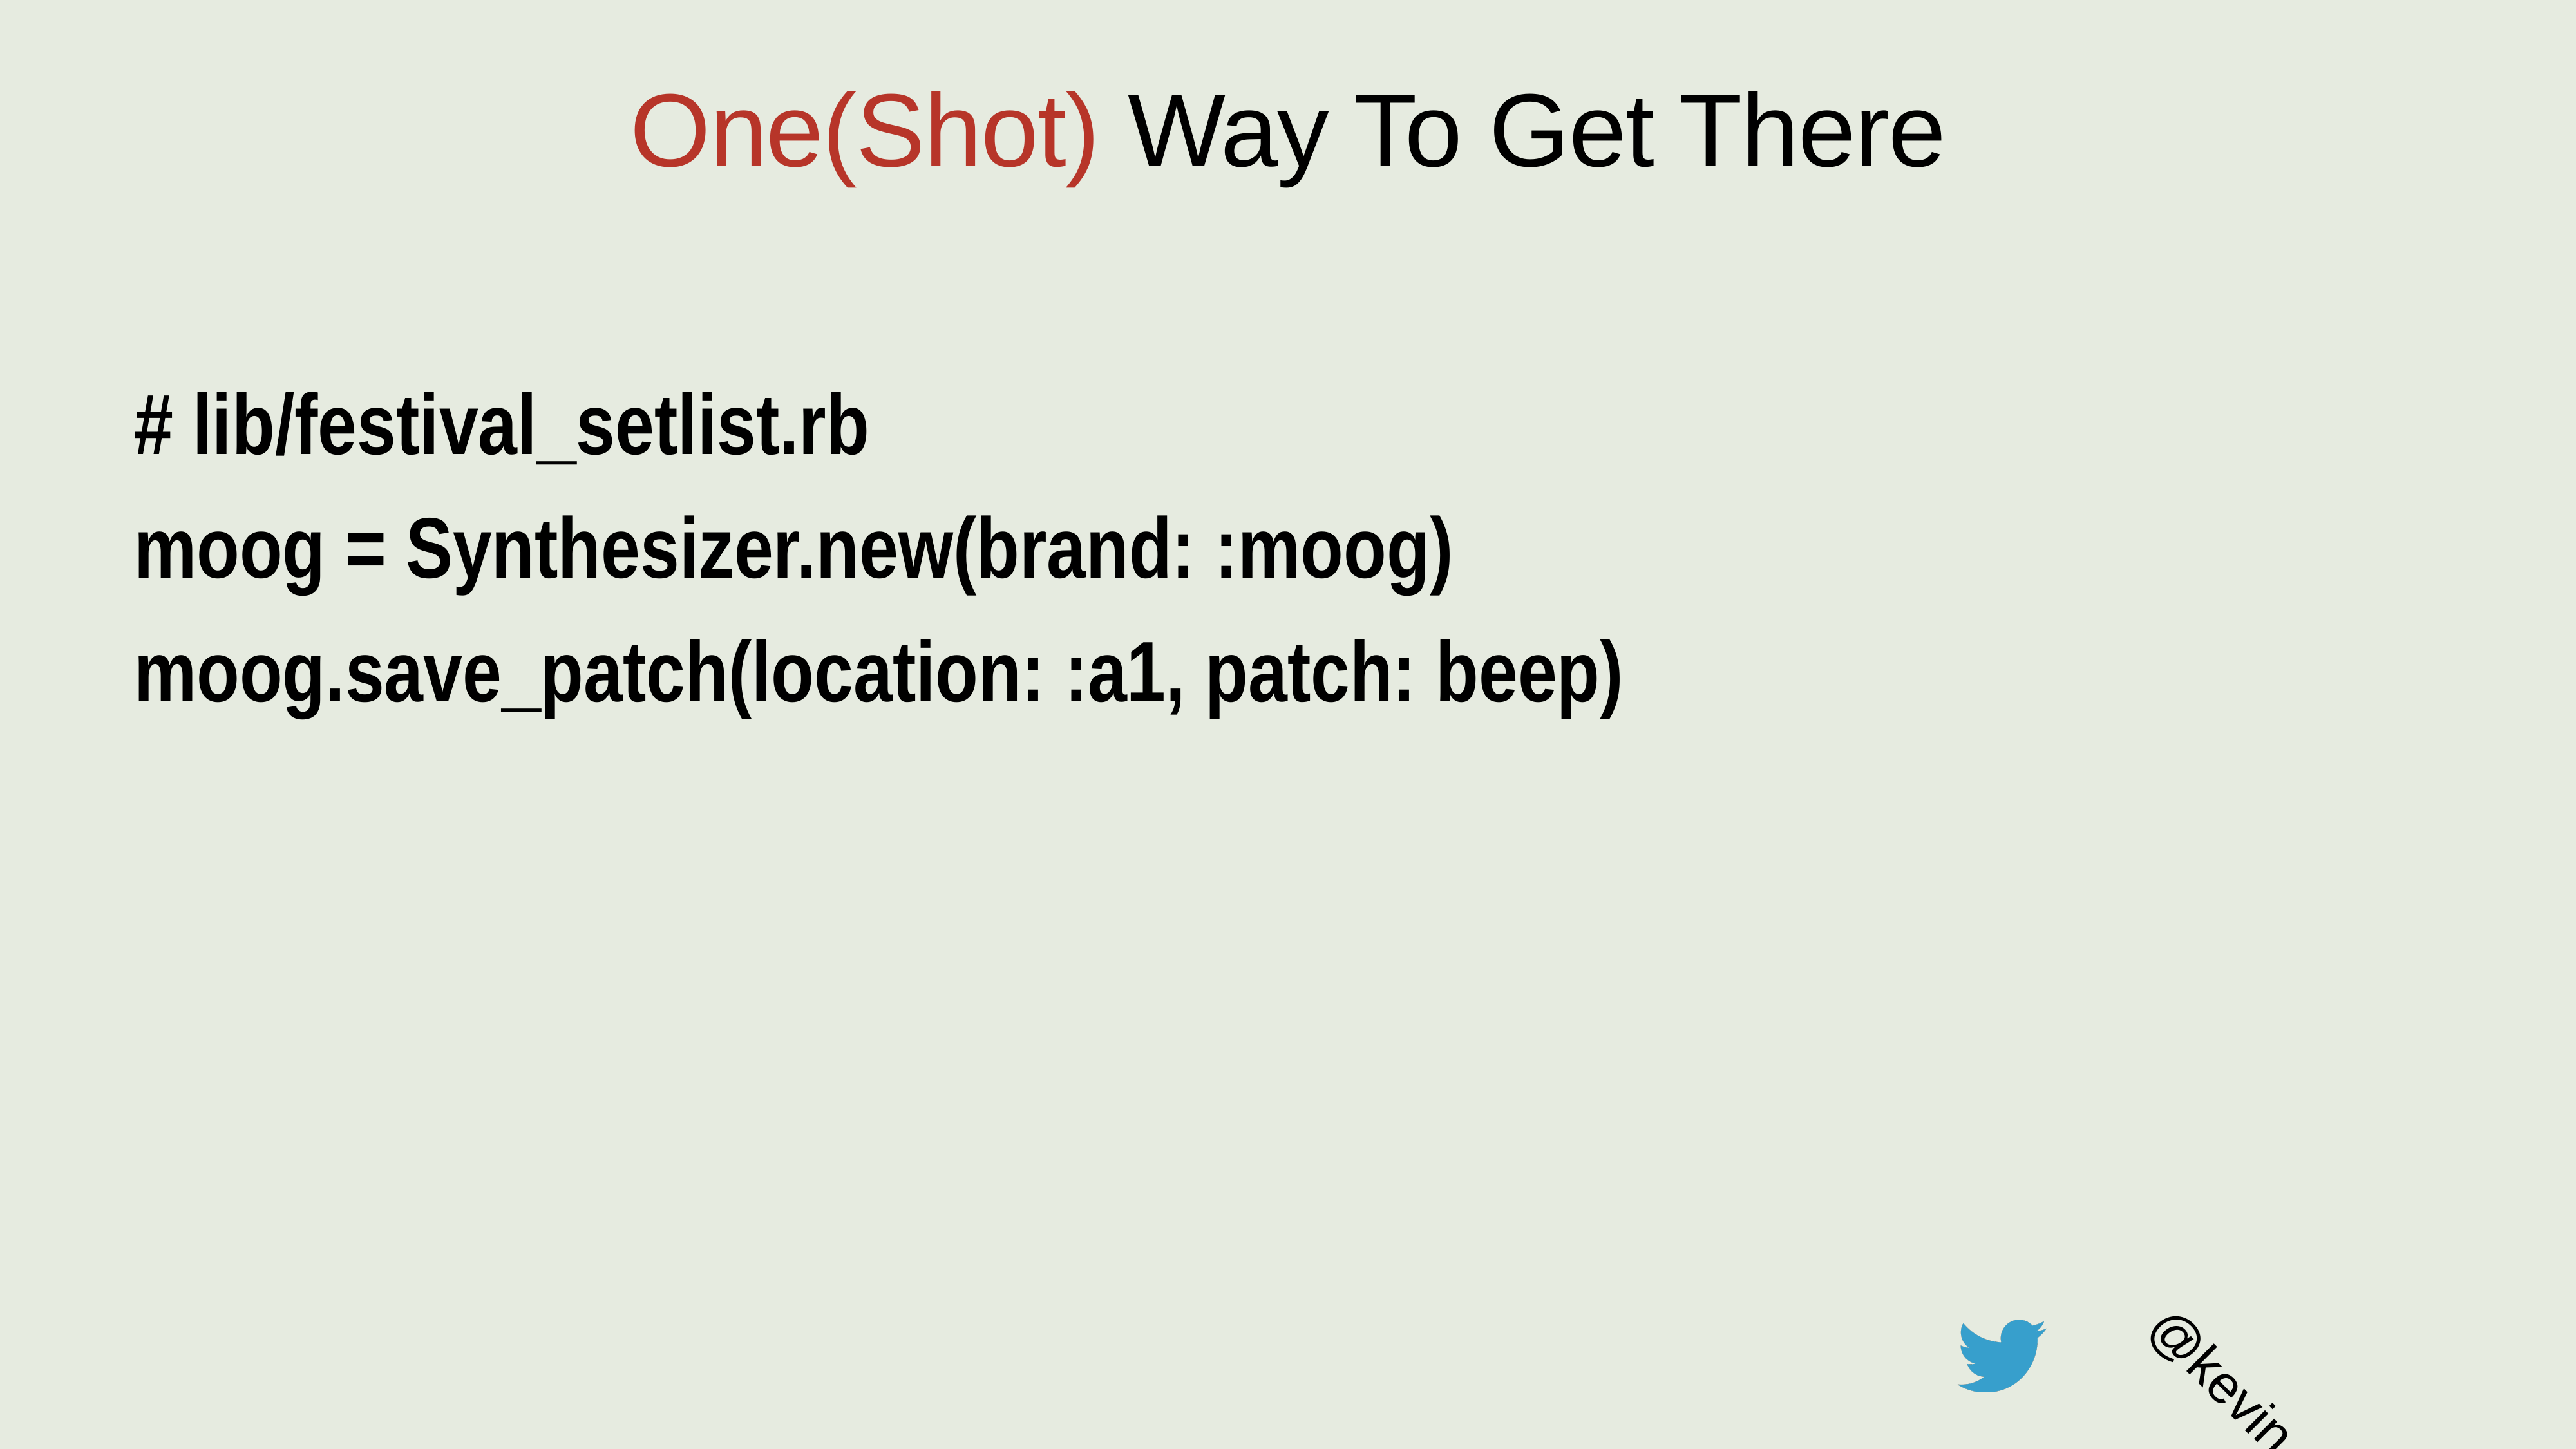

# One(Shot) Way To Get There
# lib/festival_setlist.rb
moog = Synthesizer.new(brand: :moog)
moog.save_patch(location: :a1, patch: beep)